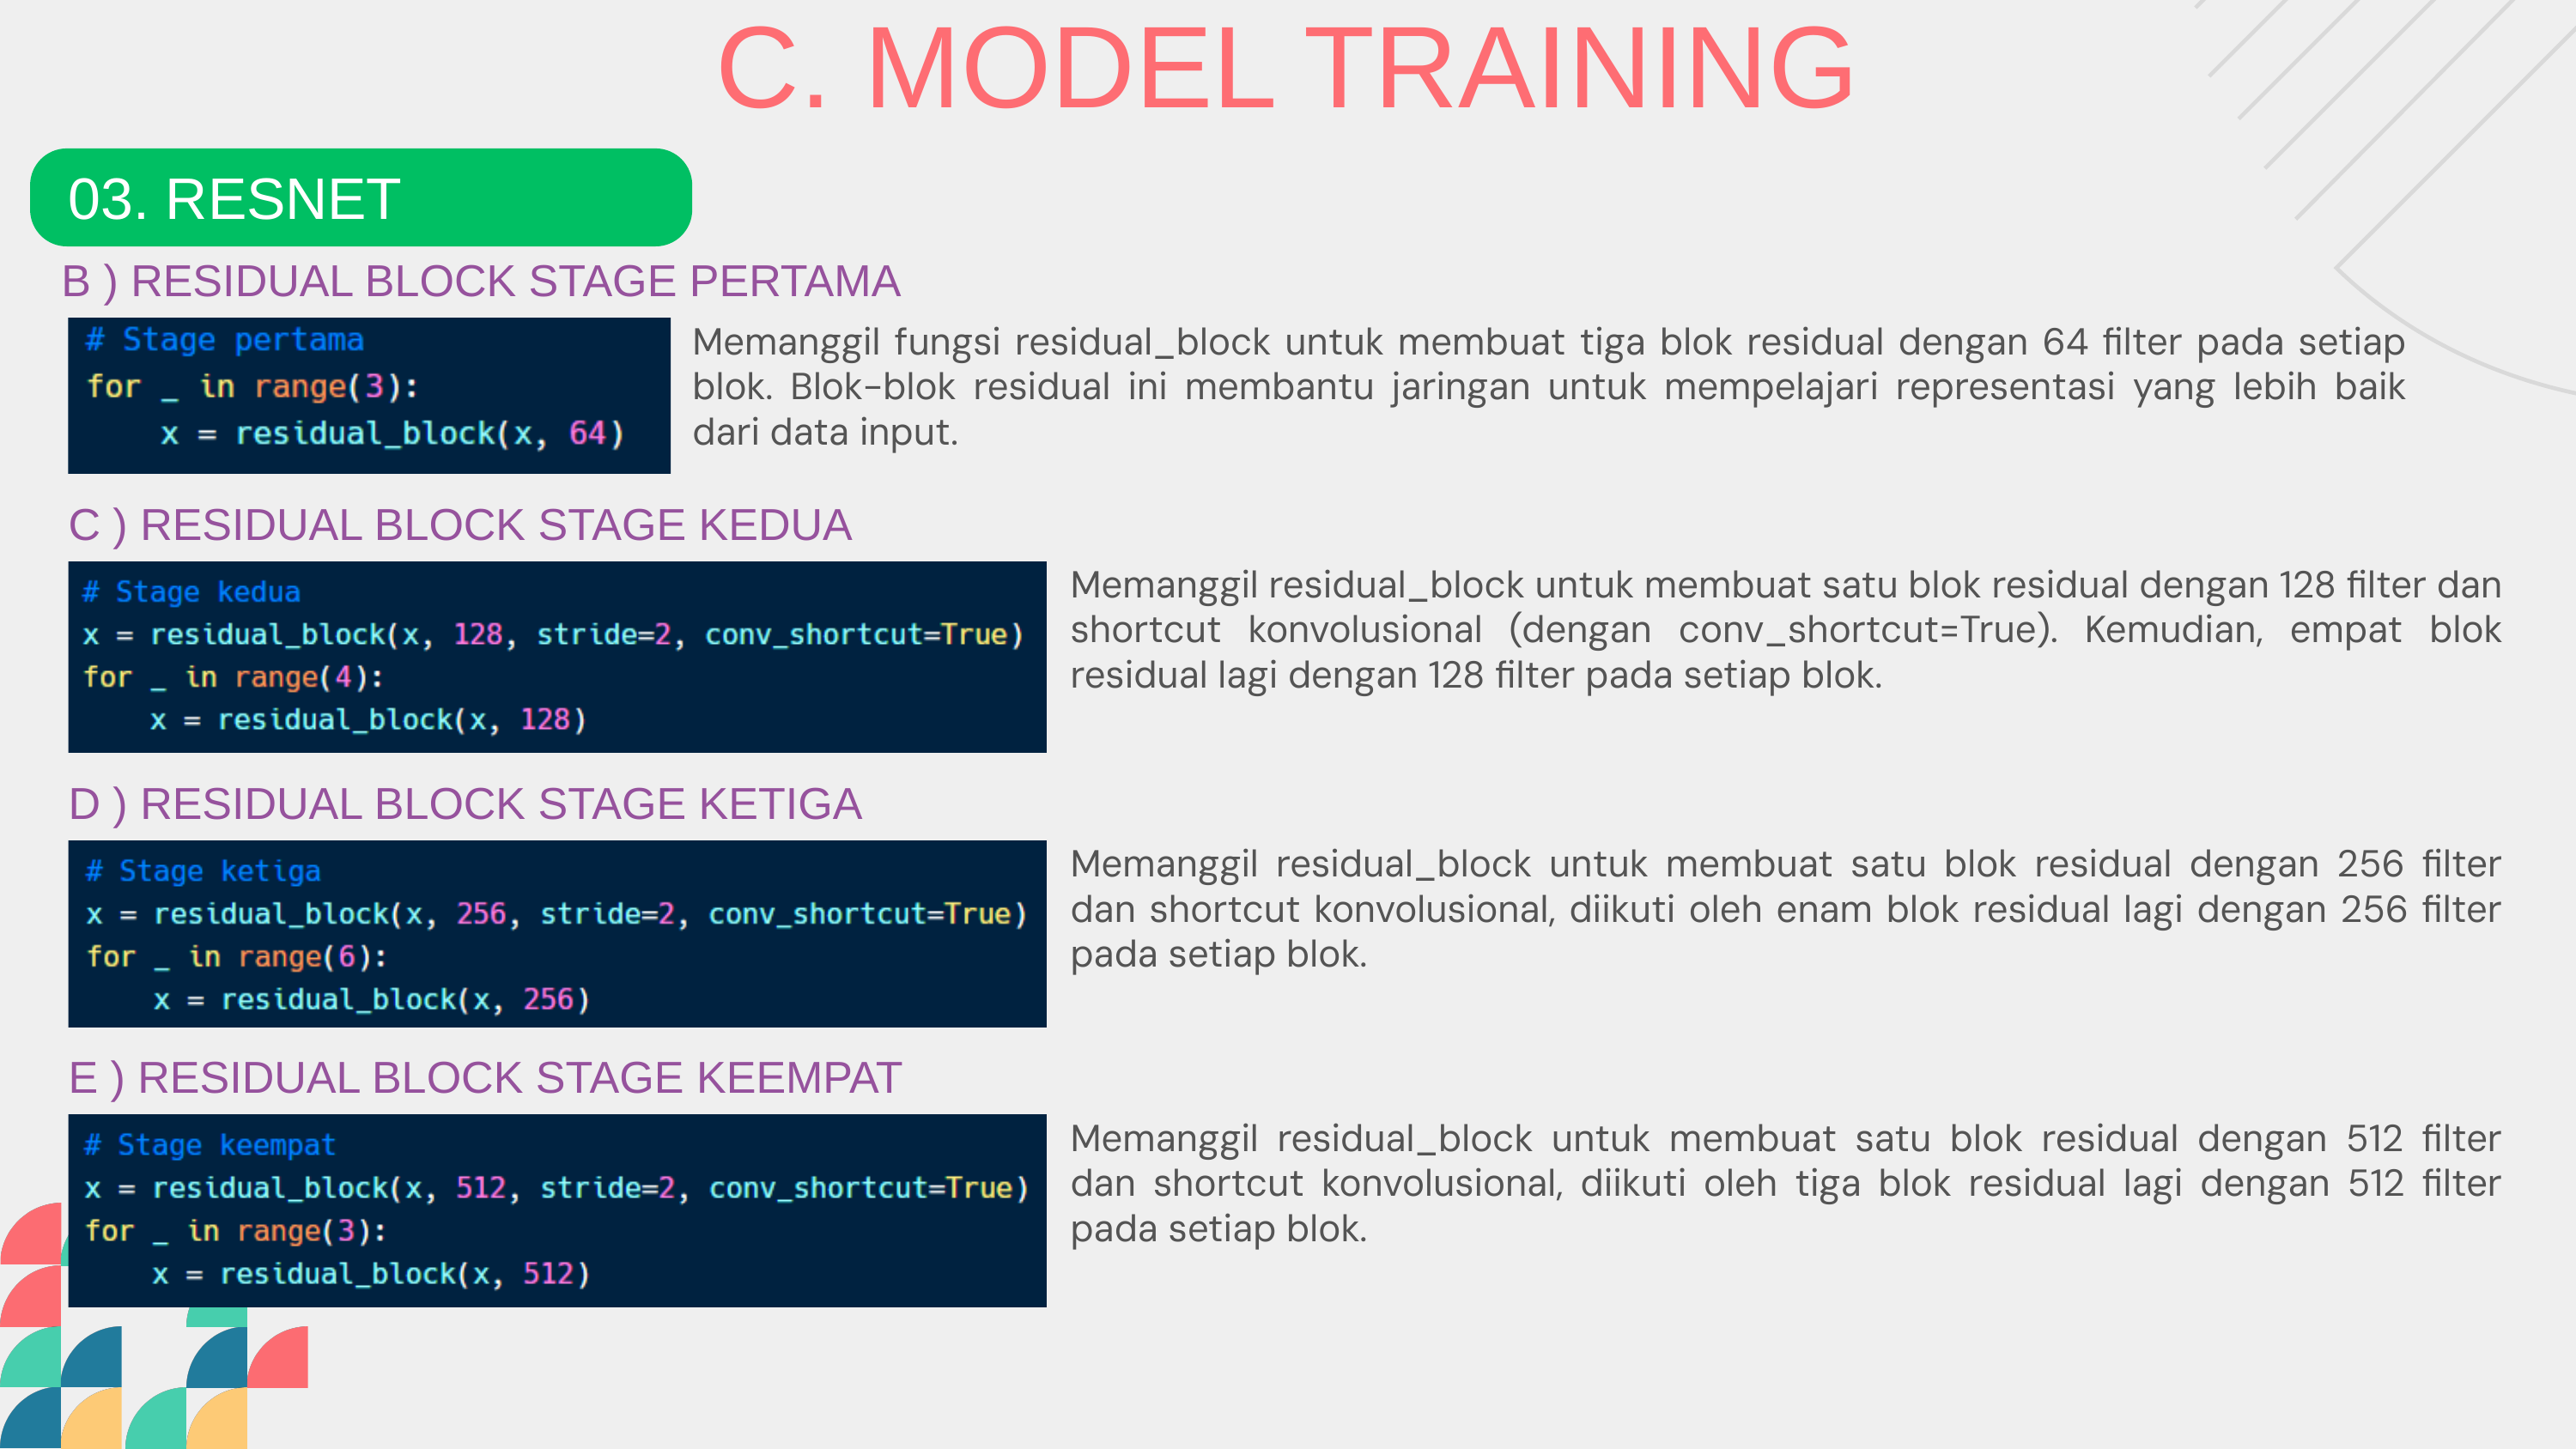

C. MODEL TRAINING

03. RESNET
B ) RESIDUAL BLOCK STAGE PERTAMA
Memanggil fungsi residual_block untuk membuat tiga blok residual dengan 64 filter pada setiap blok. Blok-blok residual ini membantu jaringan untuk mempelajari representasi yang lebih baik dari data input.

C ) RESIDUAL BLOCK STAGE KEDUA
Memanggil residual_block untuk membuat satu blok residual dengan 128 filter dan shortcut konvolusional (dengan conv_shortcut=True). Kemudian, empat blok residual lagi dengan 128 filter pada setiap blok.

D ) RESIDUAL BLOCK STAGE KETIGA
Memanggil residual_block untuk membuat satu blok residual dengan 256 filter dan shortcut konvolusional, diikuti oleh enam blok residual lagi dengan 256 filter pada setiap blok.

E ) RESIDUAL BLOCK STAGE KEEMPAT
Memanggil residual_block untuk membuat satu blok residual dengan 512 filter dan shortcut konvolusional, diikuti oleh tiga blok residual lagi dengan 512 filter pada setiap blok.